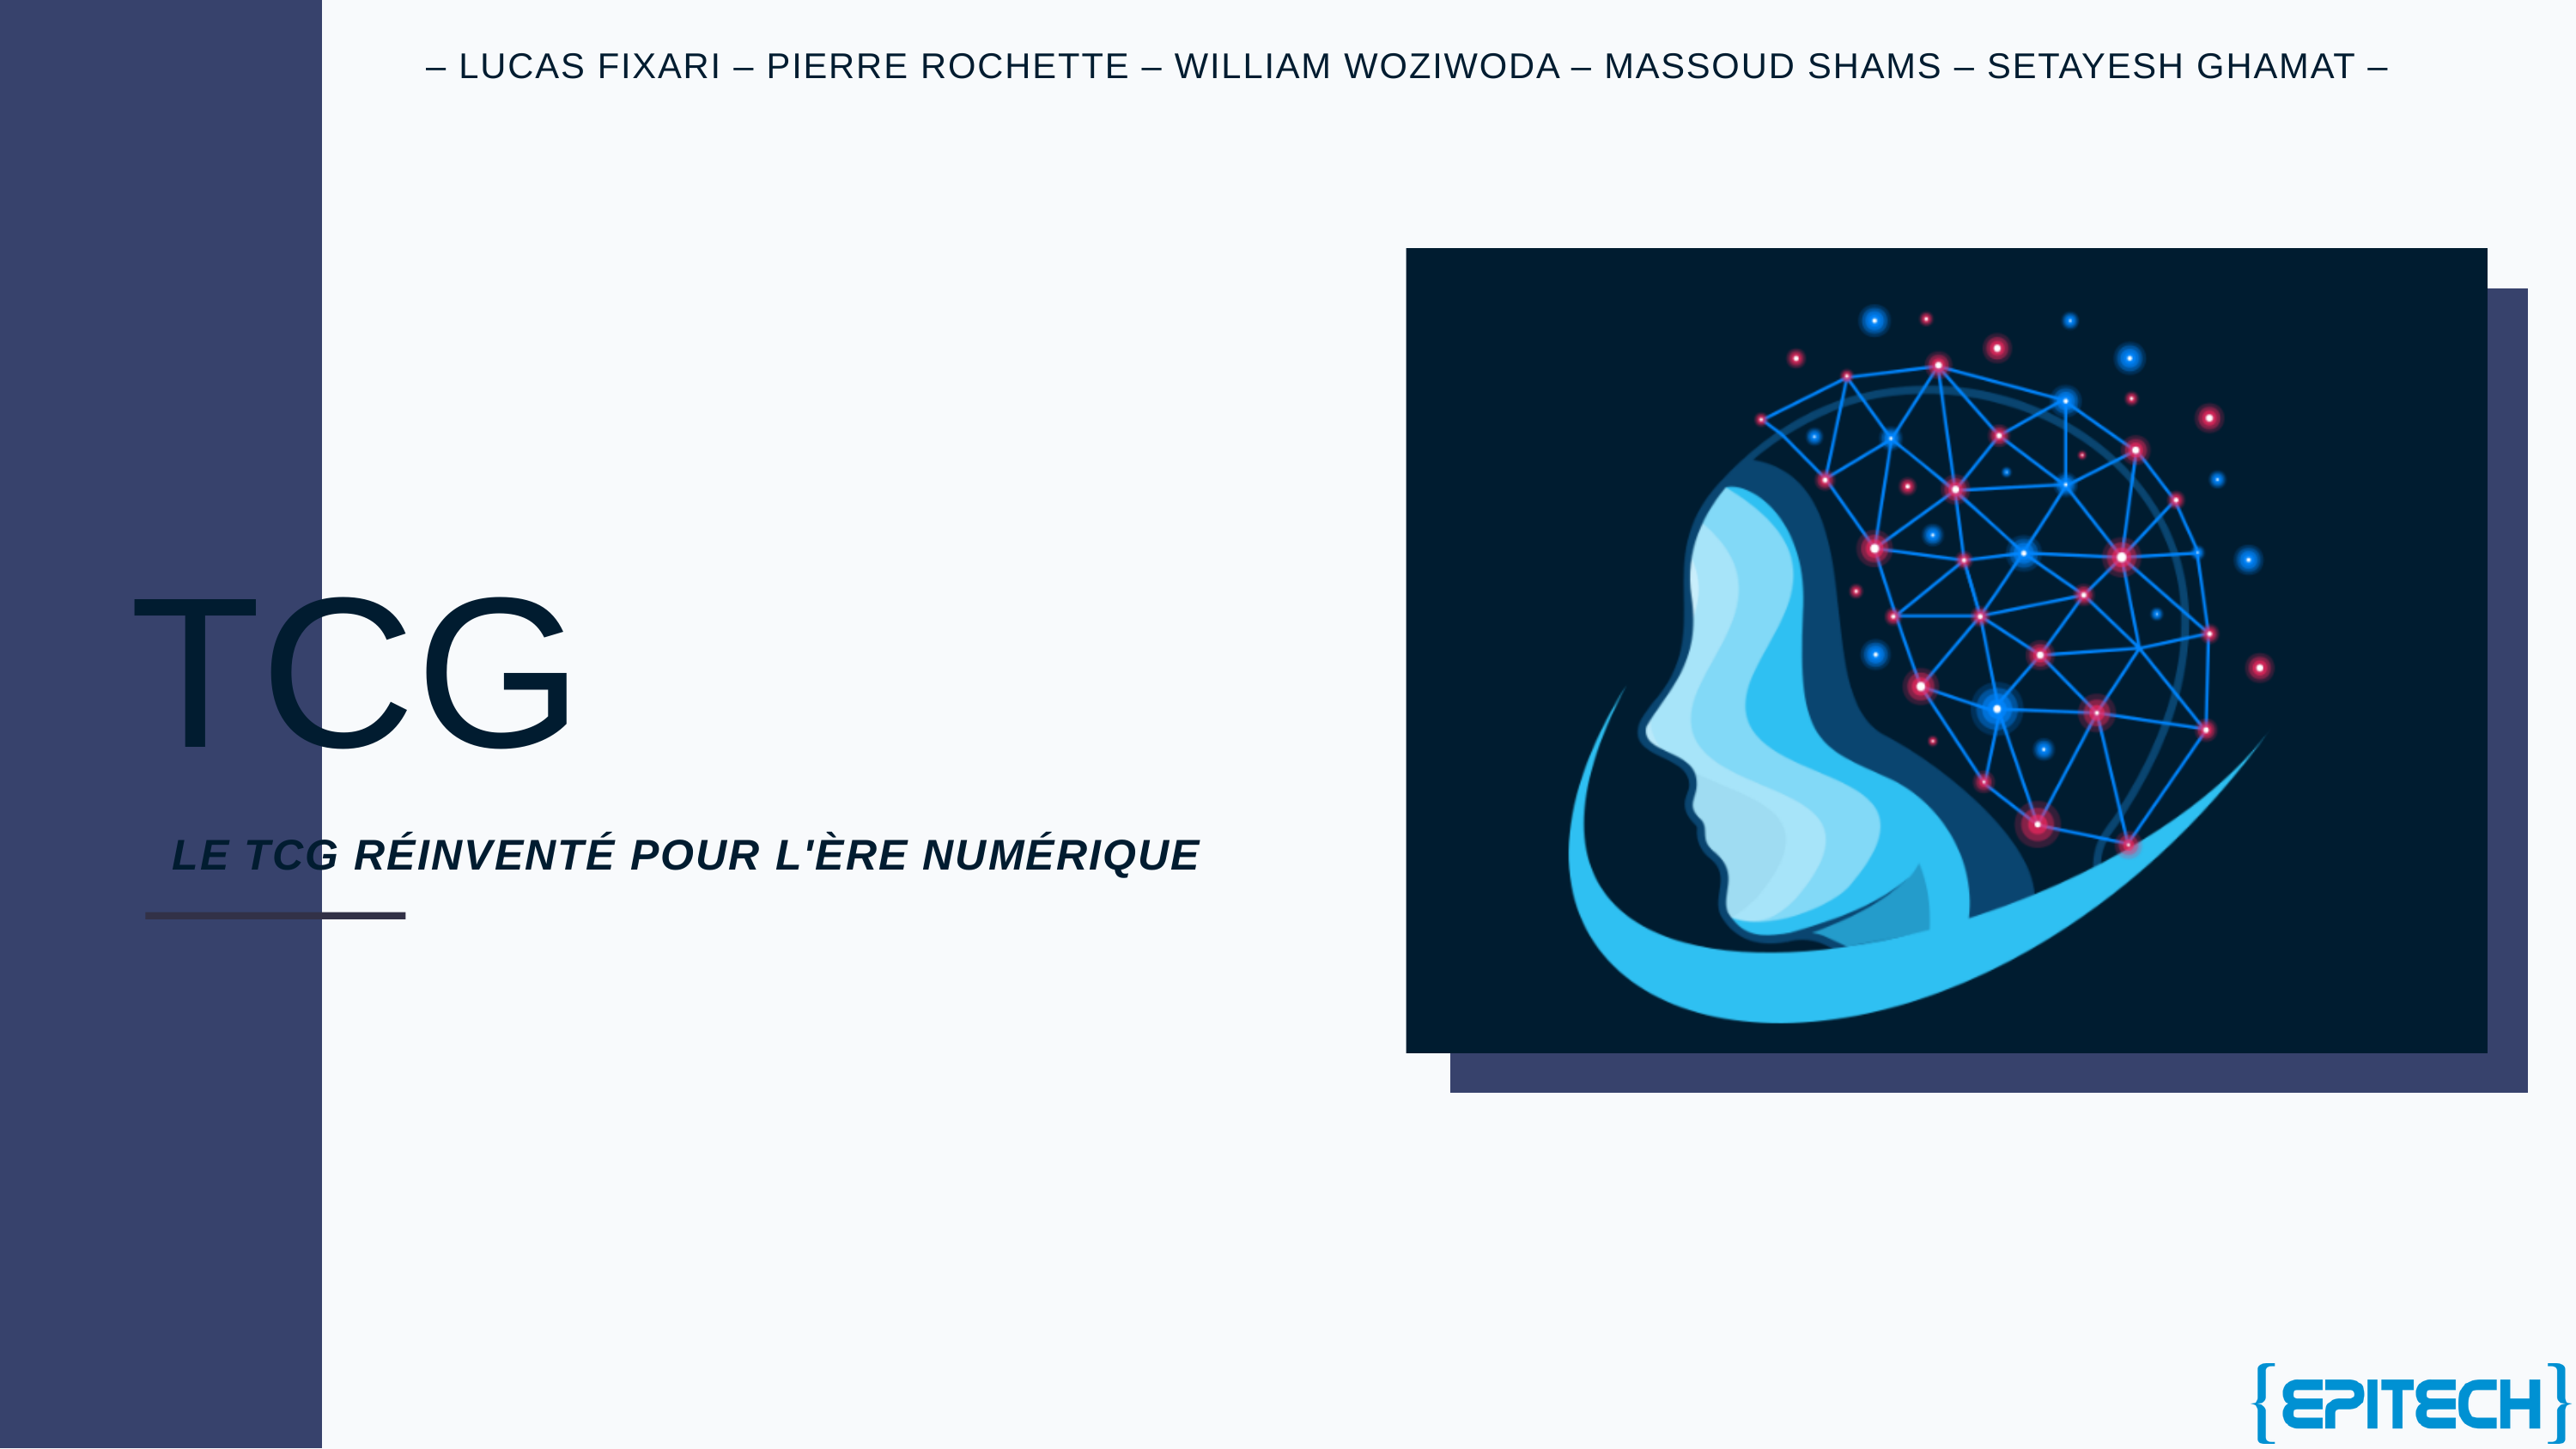

– LUCAS FIXARI – PIERRE ROCHETTE – WILLIAM WOZIWODA – MASSOUD SHAMS – SETAYESH GHAMAT –

TCG
LE TCG RÉINVENTÉ POUR L'ÈRE NUMÉRIQUE